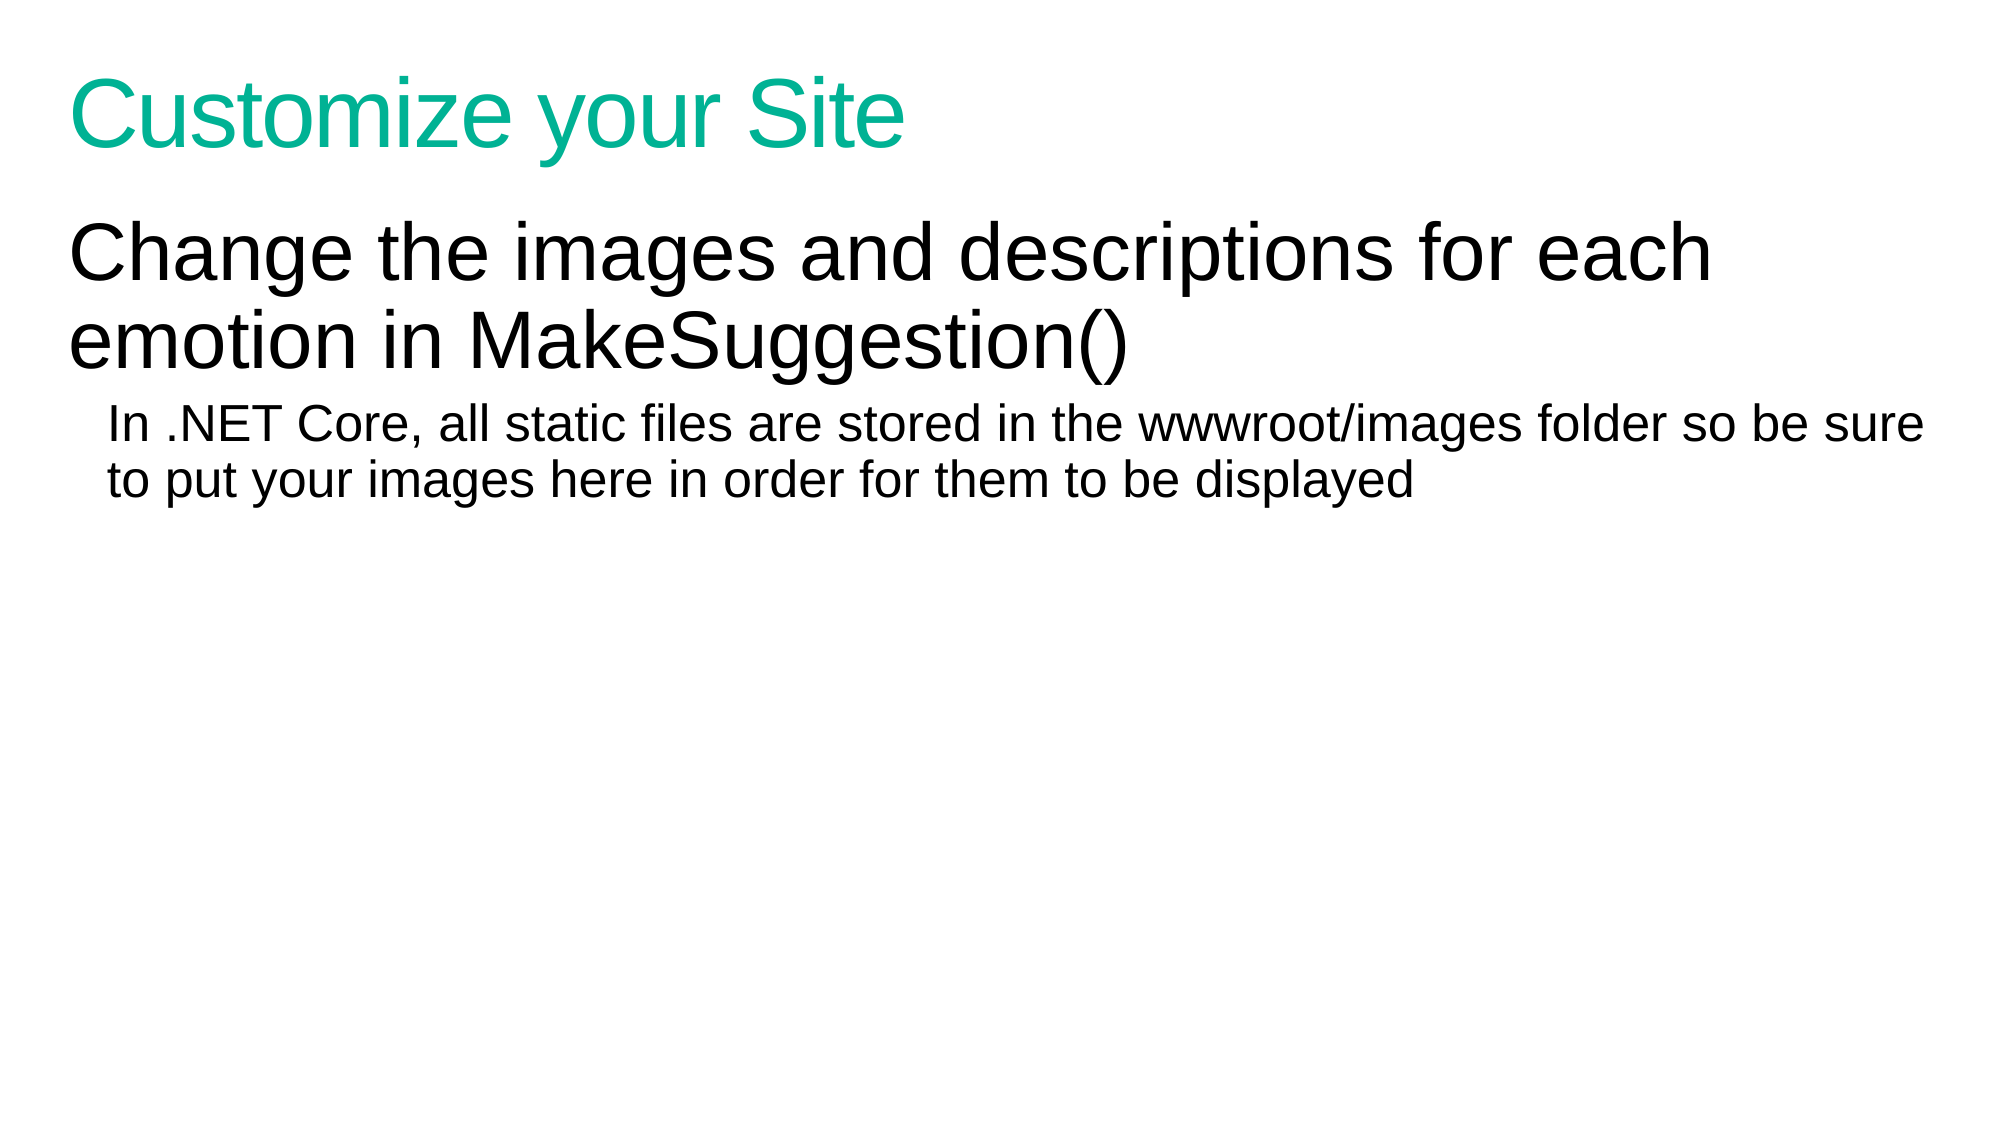

# Customize your Site
Change the images and descriptions for each emotion in MakeSuggestion()
In .NET Core, all static files are stored in the wwwroot/images folder so be sure to put your images here in order for them to be displayed